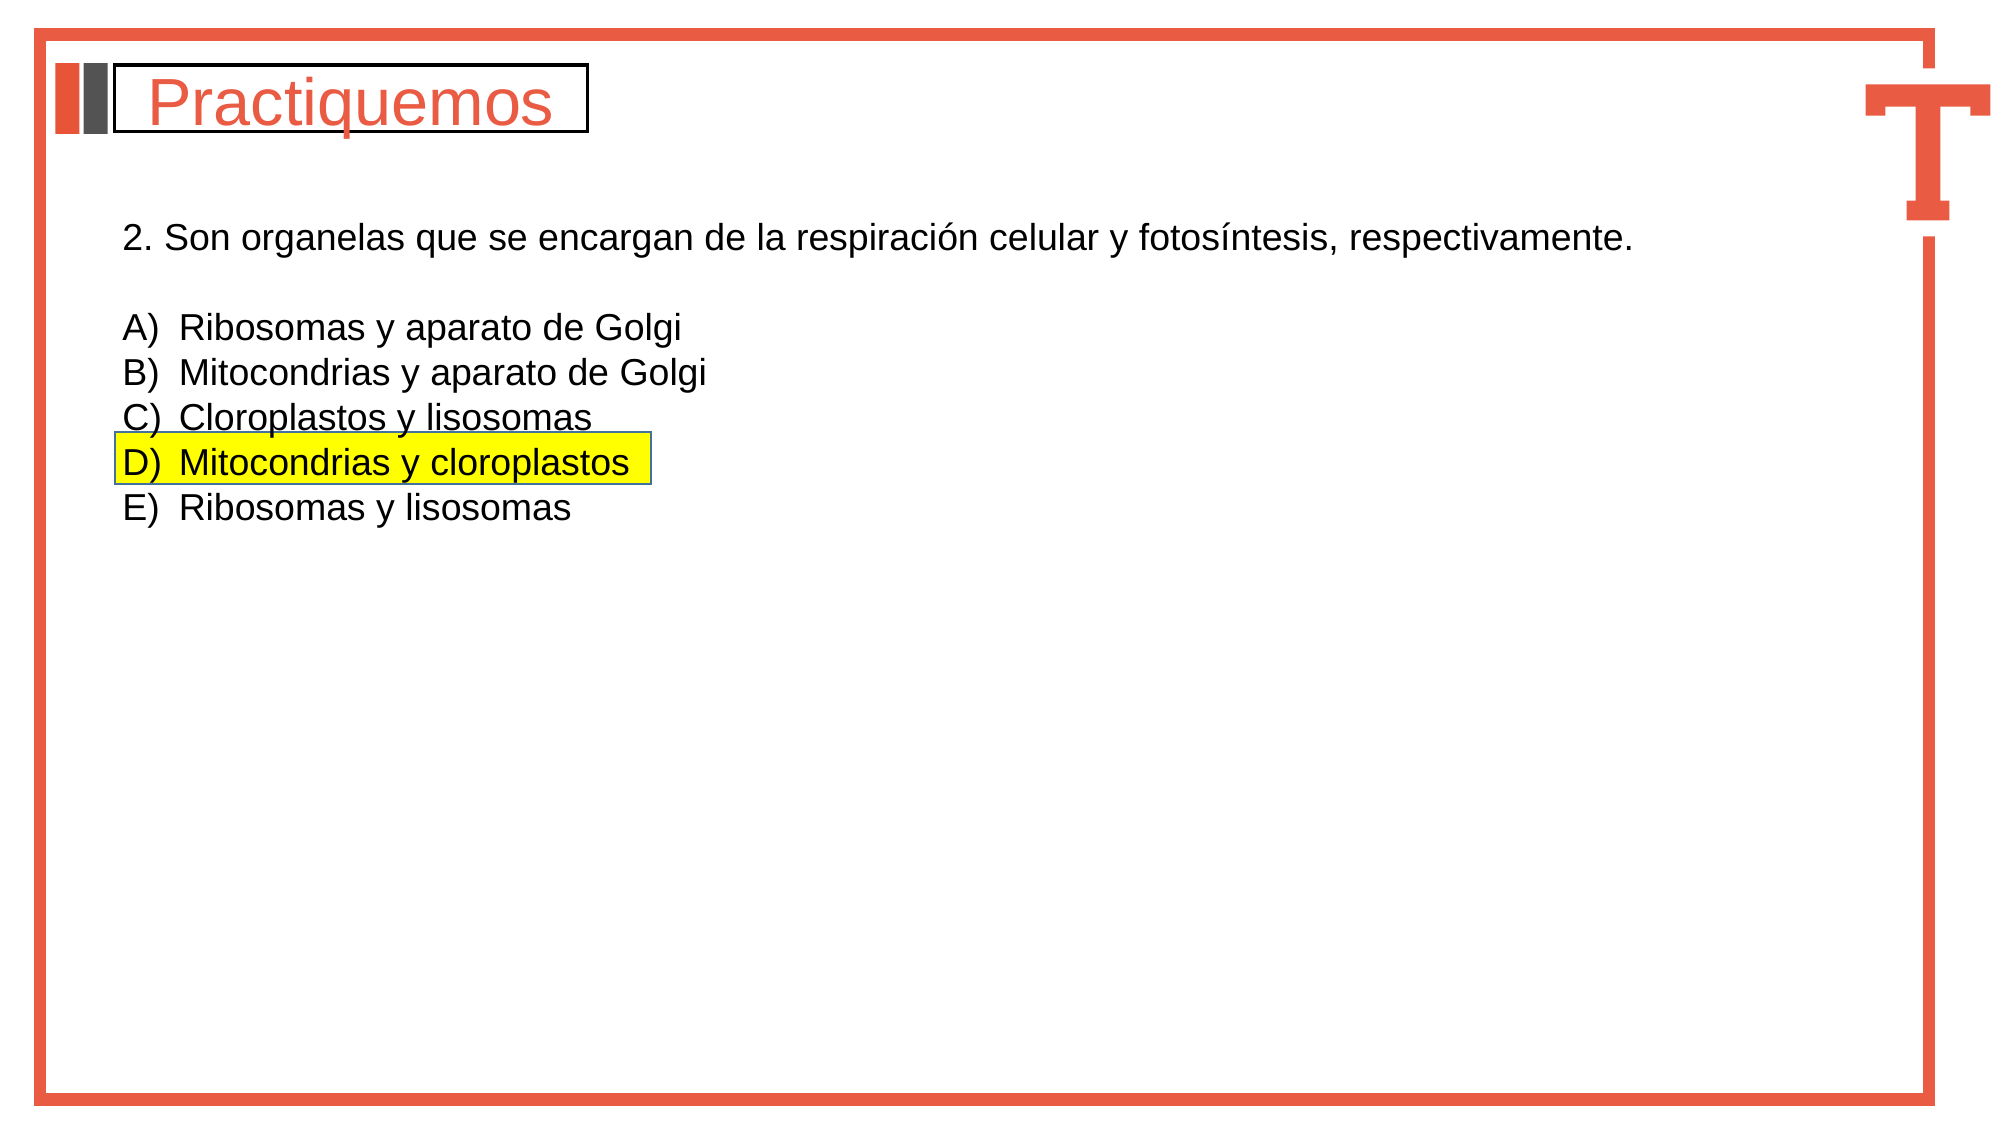

Practiquemos
2. Son organelas que se encargan de la respiración celular y fotosíntesis, respectivamente.

Ribosomas y aparato de Golgi
Mitocondrias y aparato de Golgi
Cloroplastos y lisosomas
Mitocondrias y cloroplastos
Ribosomas y lisosomas